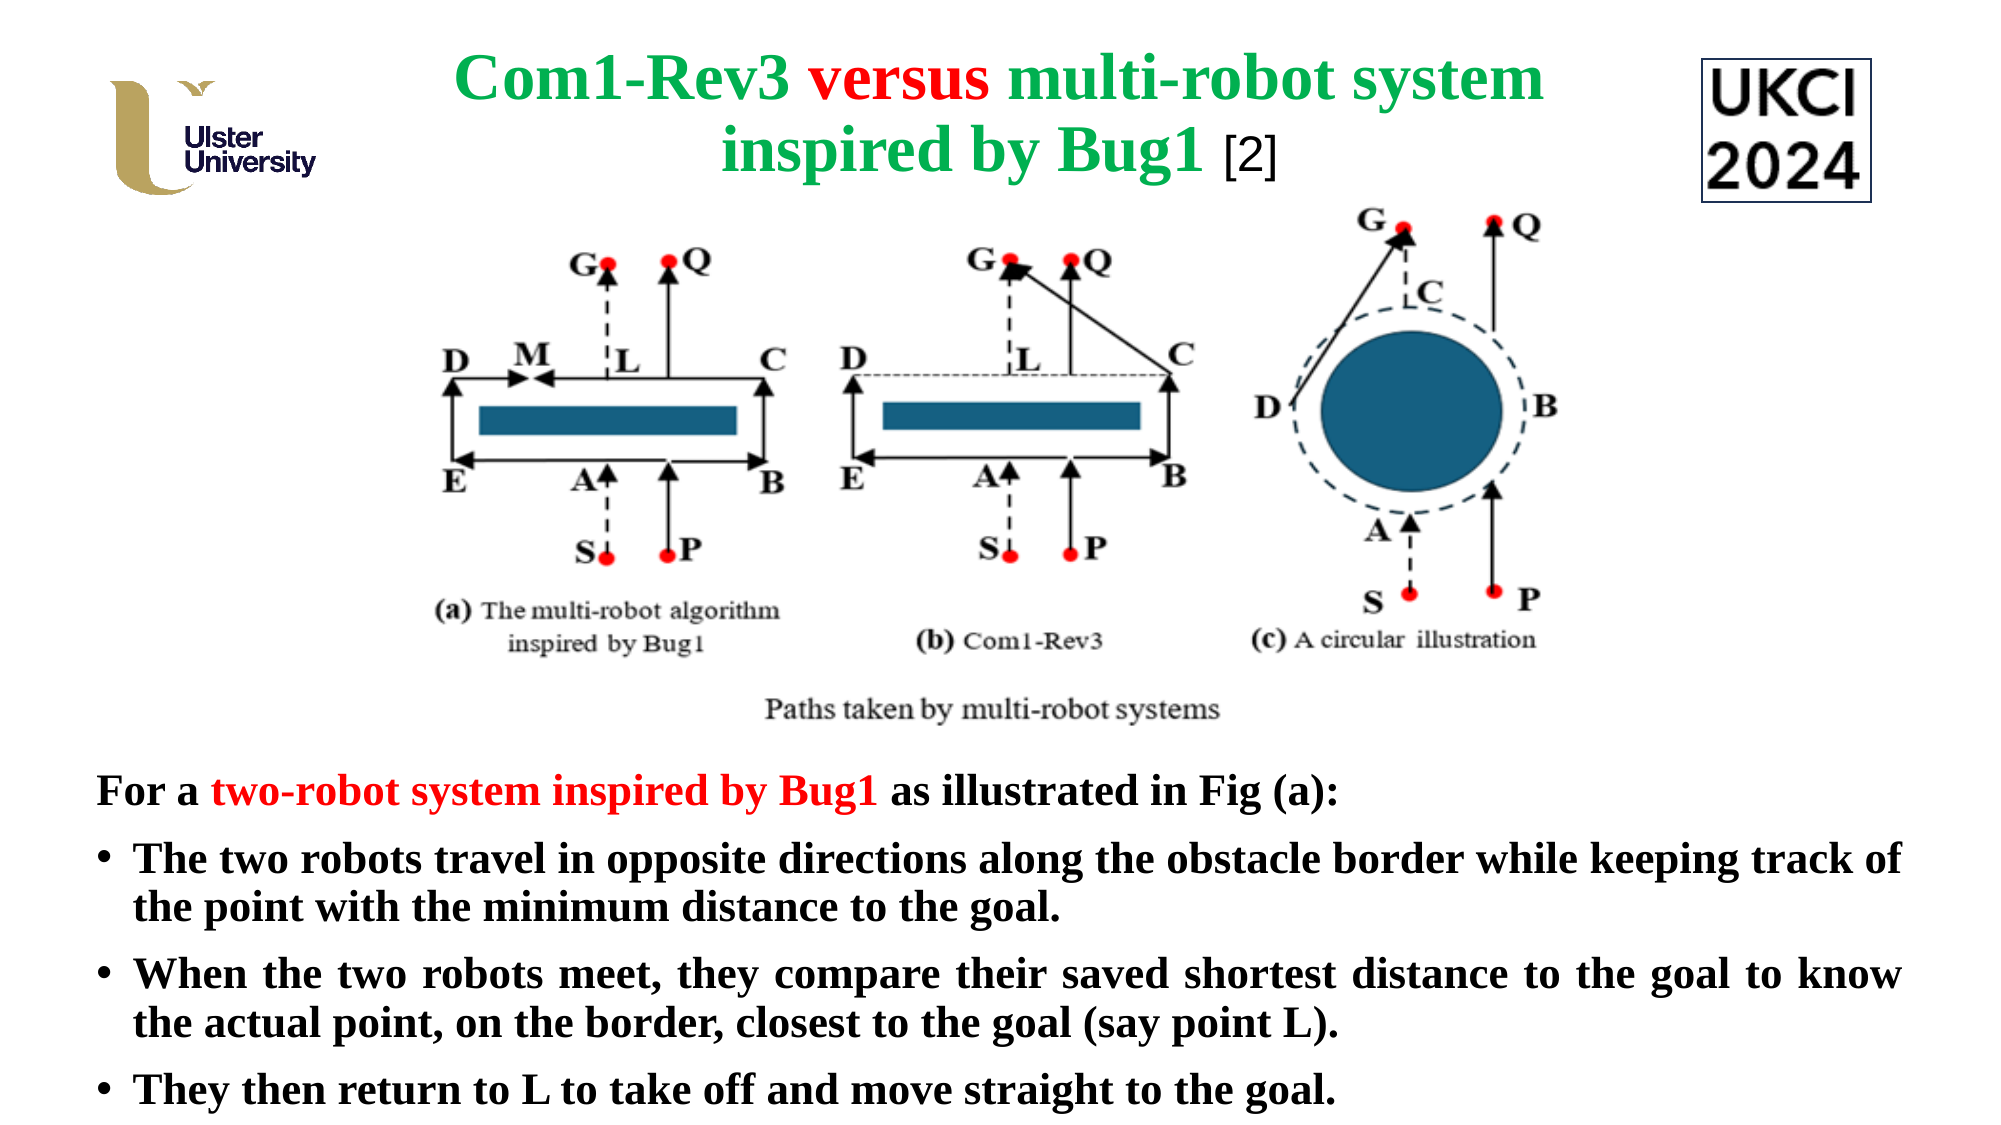

# Com1-Rev3 versus multi-robot system inspired by Bug1 [2]

For a two-robot system inspired by Bug1 as illustrated in Fig (a):
The two robots travel in opposite directions along the obstacle border while keeping track of the point with the minimum distance to the goal.
When the two robots meet, they compare their saved shortest distance to the goal to know the actual point, on the border, closest to the goal (say point L).
They then return to L to take off and move straight to the goal.